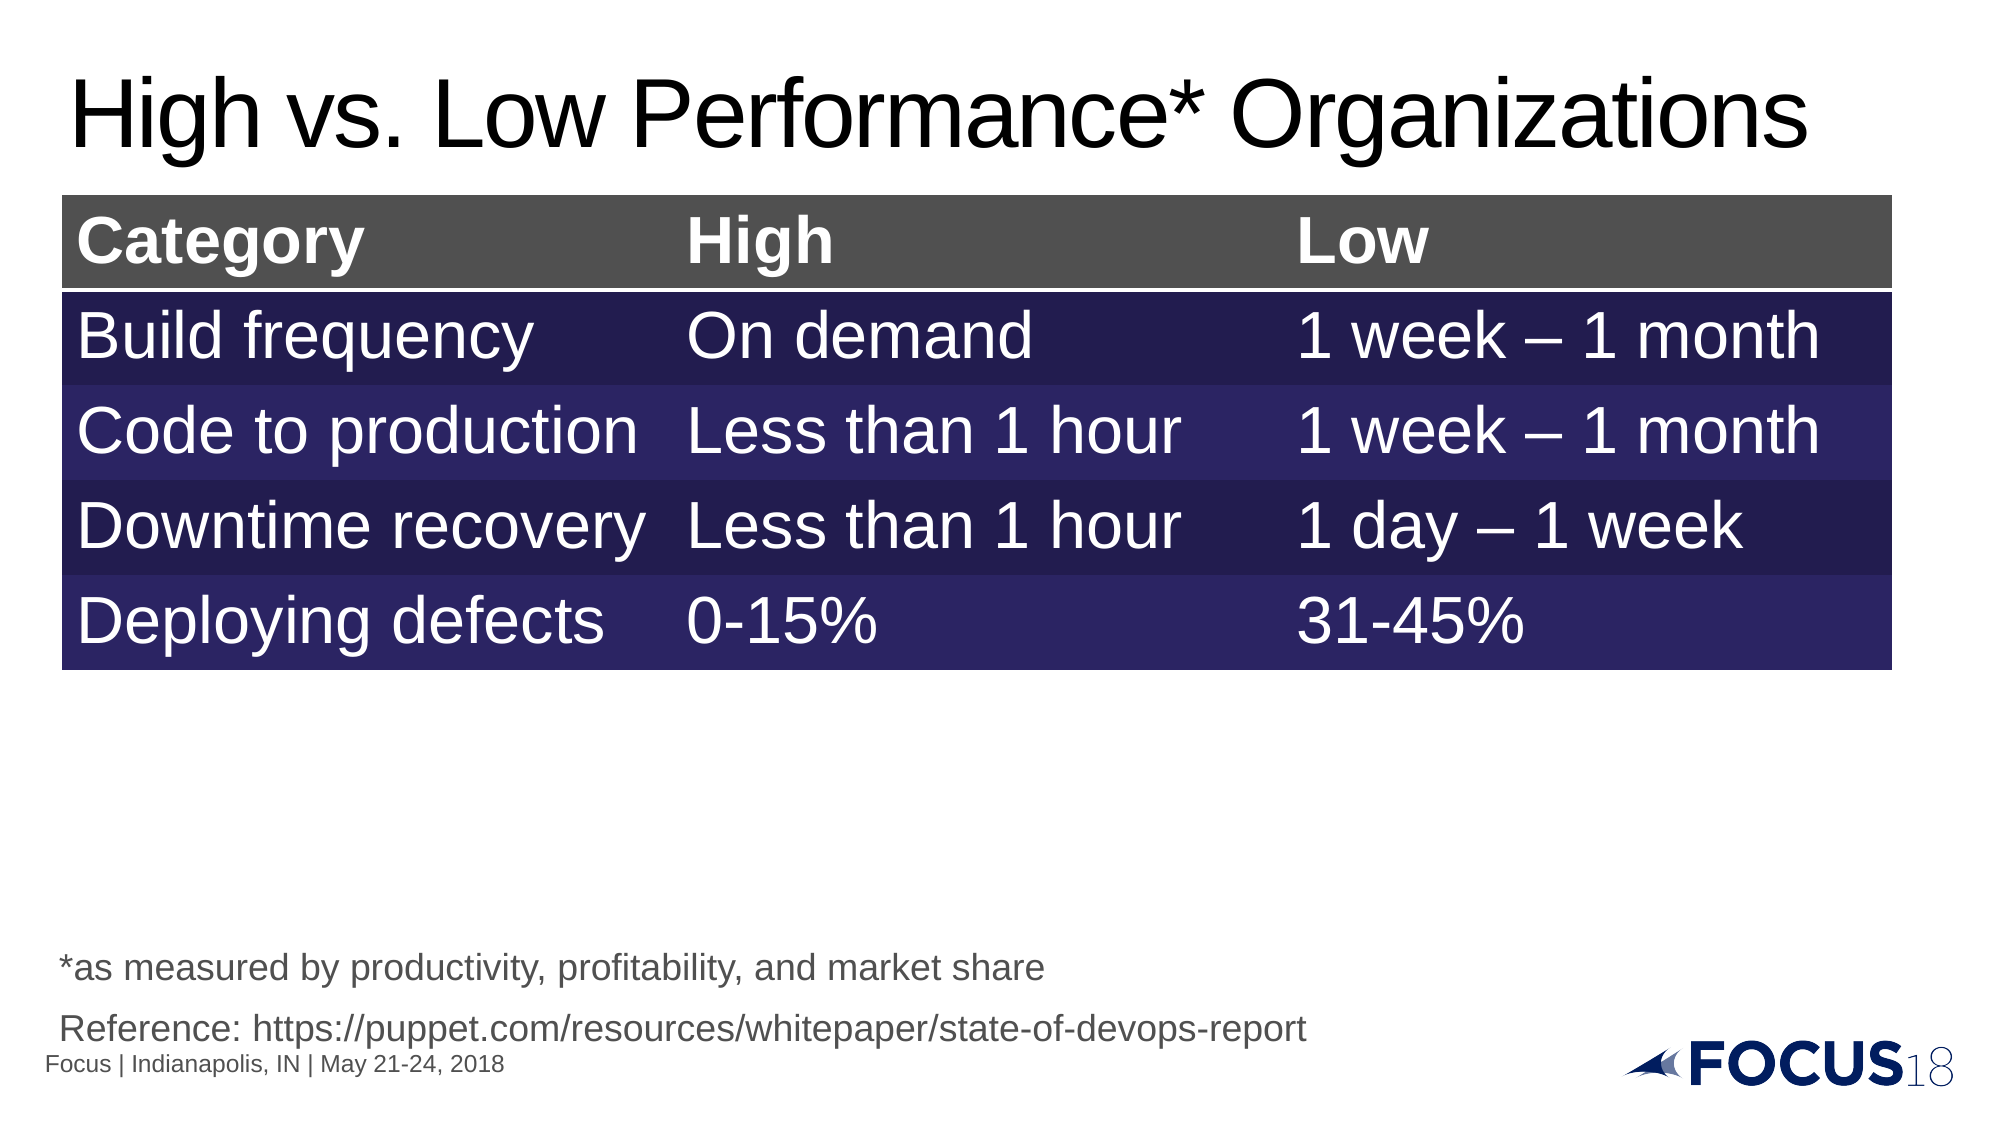

# High vs. Low Performance* Organizations
| Category | High | Low |
| --- | --- | --- |
| Build frequency | On demand | 1 week – 1 month |
| Code to production | Less than 1 hour | 1 week – 1 month |
| Downtime recovery | Less than 1 hour | 1 day – 1 week |
| Deploying defects | 0-15% | 31-45% |
*as measured by productivity, profitability, and market share
Reference: https://puppet.com/resources/whitepaper/state-of-devops-report